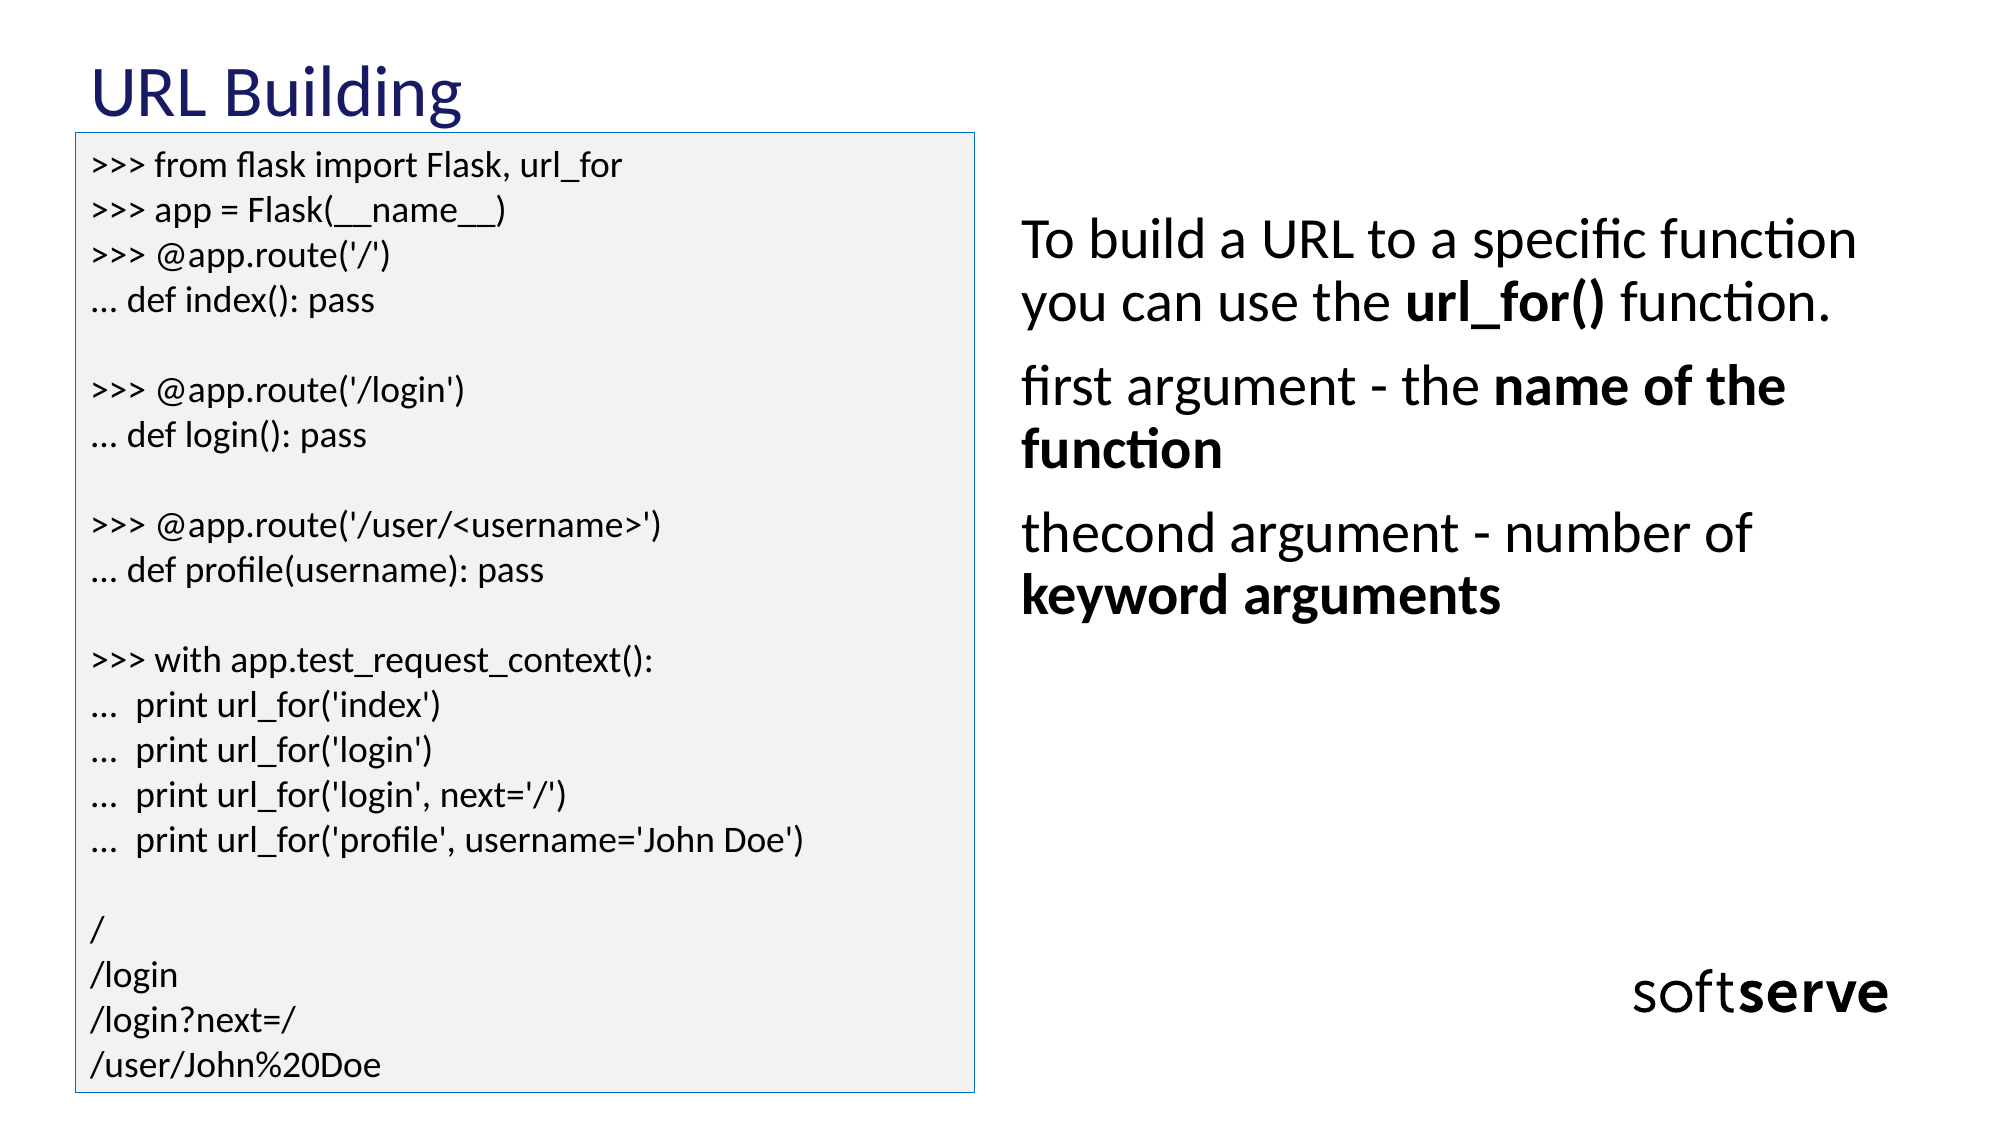

# URL Building
>>> from flask import Flask, url_for
>>> app = Flask(__name__)
>>> @app.route('/')
... def index(): pass

>>> @app.route('/login')
... def login(): pass

>>> @app.route('/user/<username>')
... def profile(username): pass

>>> with app.test_request_context():
...  print url_for('index')
...  print url_for('login')
...  print url_for('login', next='/')
...  print url_for('profile', username='John Doe')

/
/login
/login?next=/
/user/John%20Doe
To build a URL to a specific function you can use the url_for() function.
first argument - the name of the function
thecond argument - number of keyword arguments